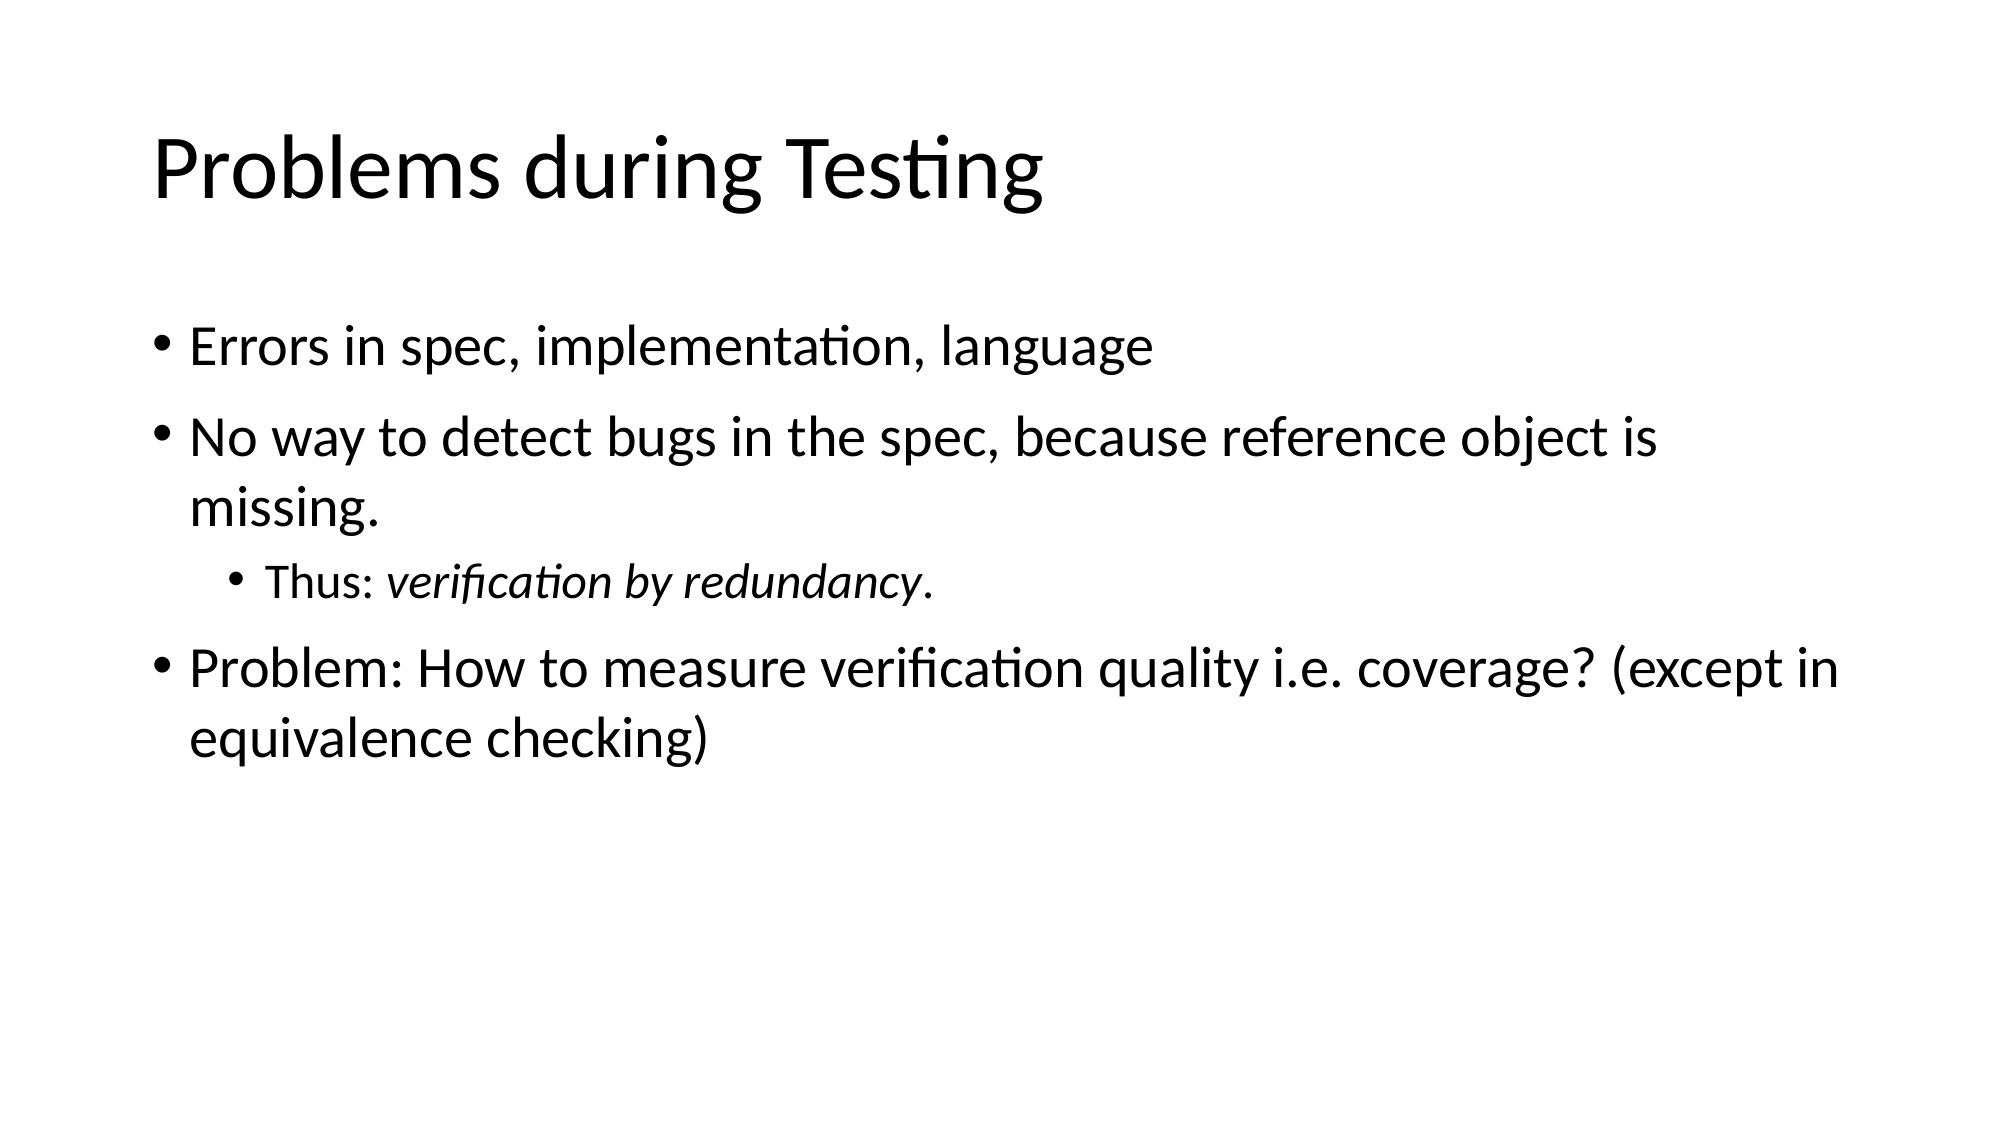

# Problems during Testing
Errors in spec, implementation, language
No way to detect bugs in the spec, because reference object is missing.
Thus: verification by redundancy.
Problem: How to measure verification quality i.e. coverage? (except in equivalence checking)